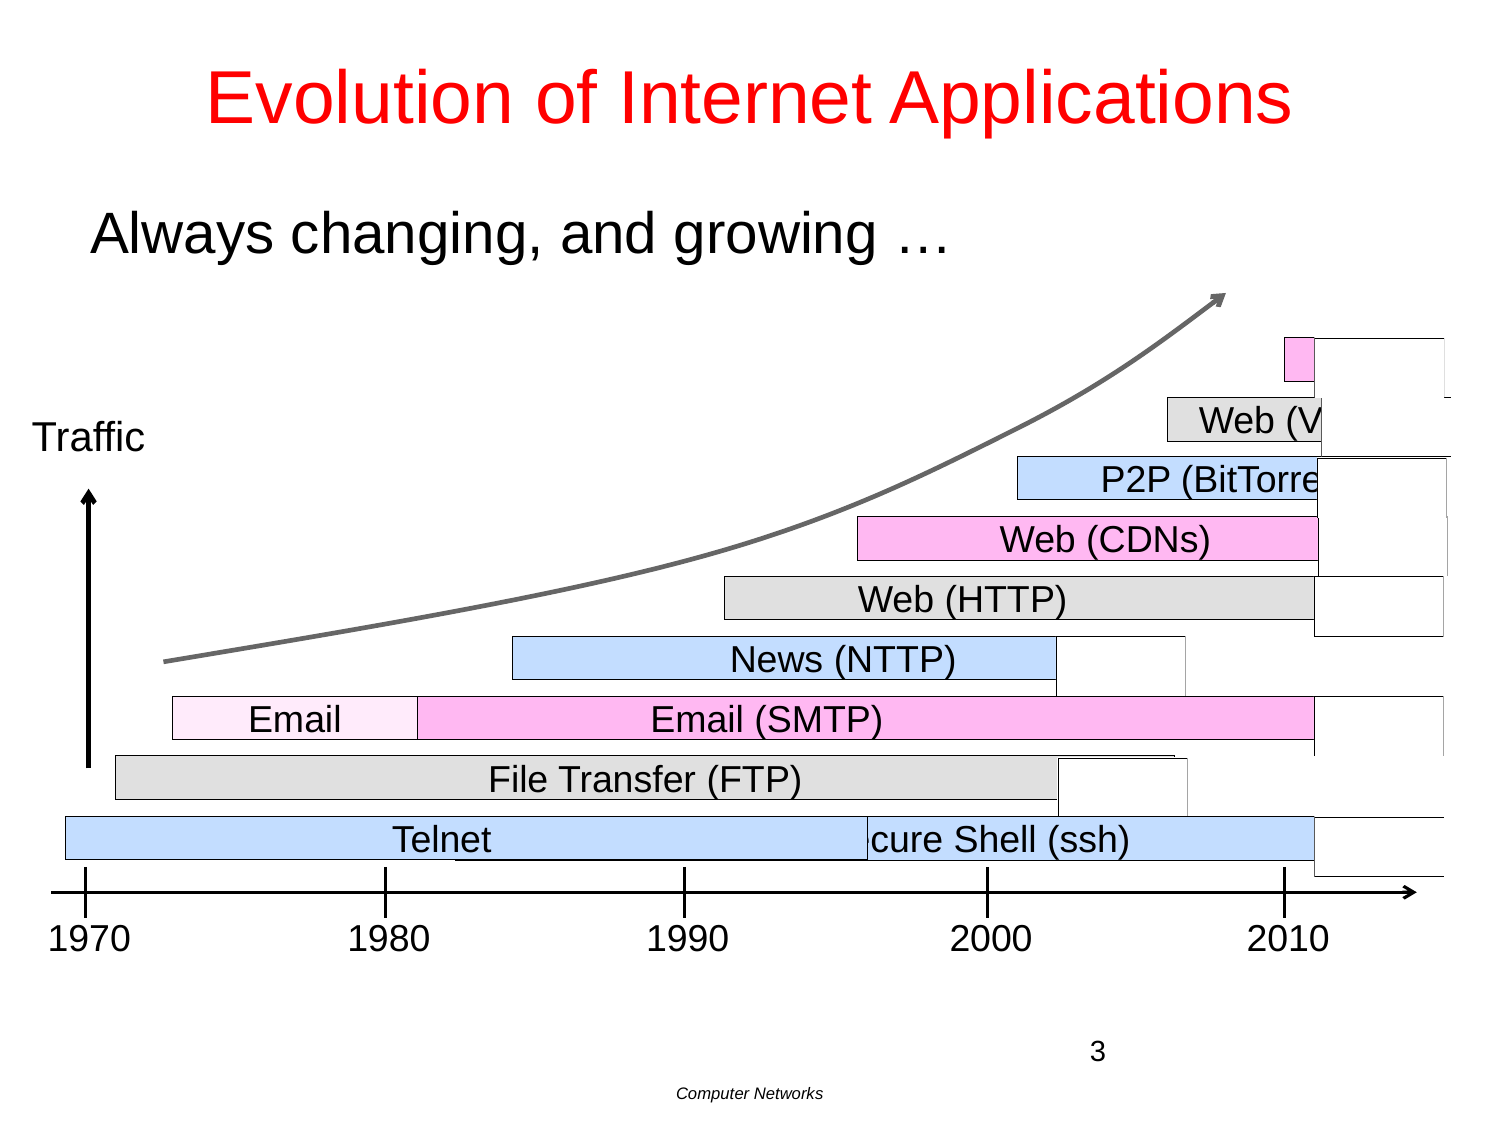

# Evolution of Internet Applications
Always changing, and growing …

      ???

   Web (Video)
Traffic
  P2P (BitTorrent)

Web (CDNs)
Web (HTTP)

News (NTTP)

Email
Email (SMTP)

File Transfer (FTP)

Telnet
SSecure Shell (ssh)

1970
1980
1990
2000
2010
3
Computer Networks